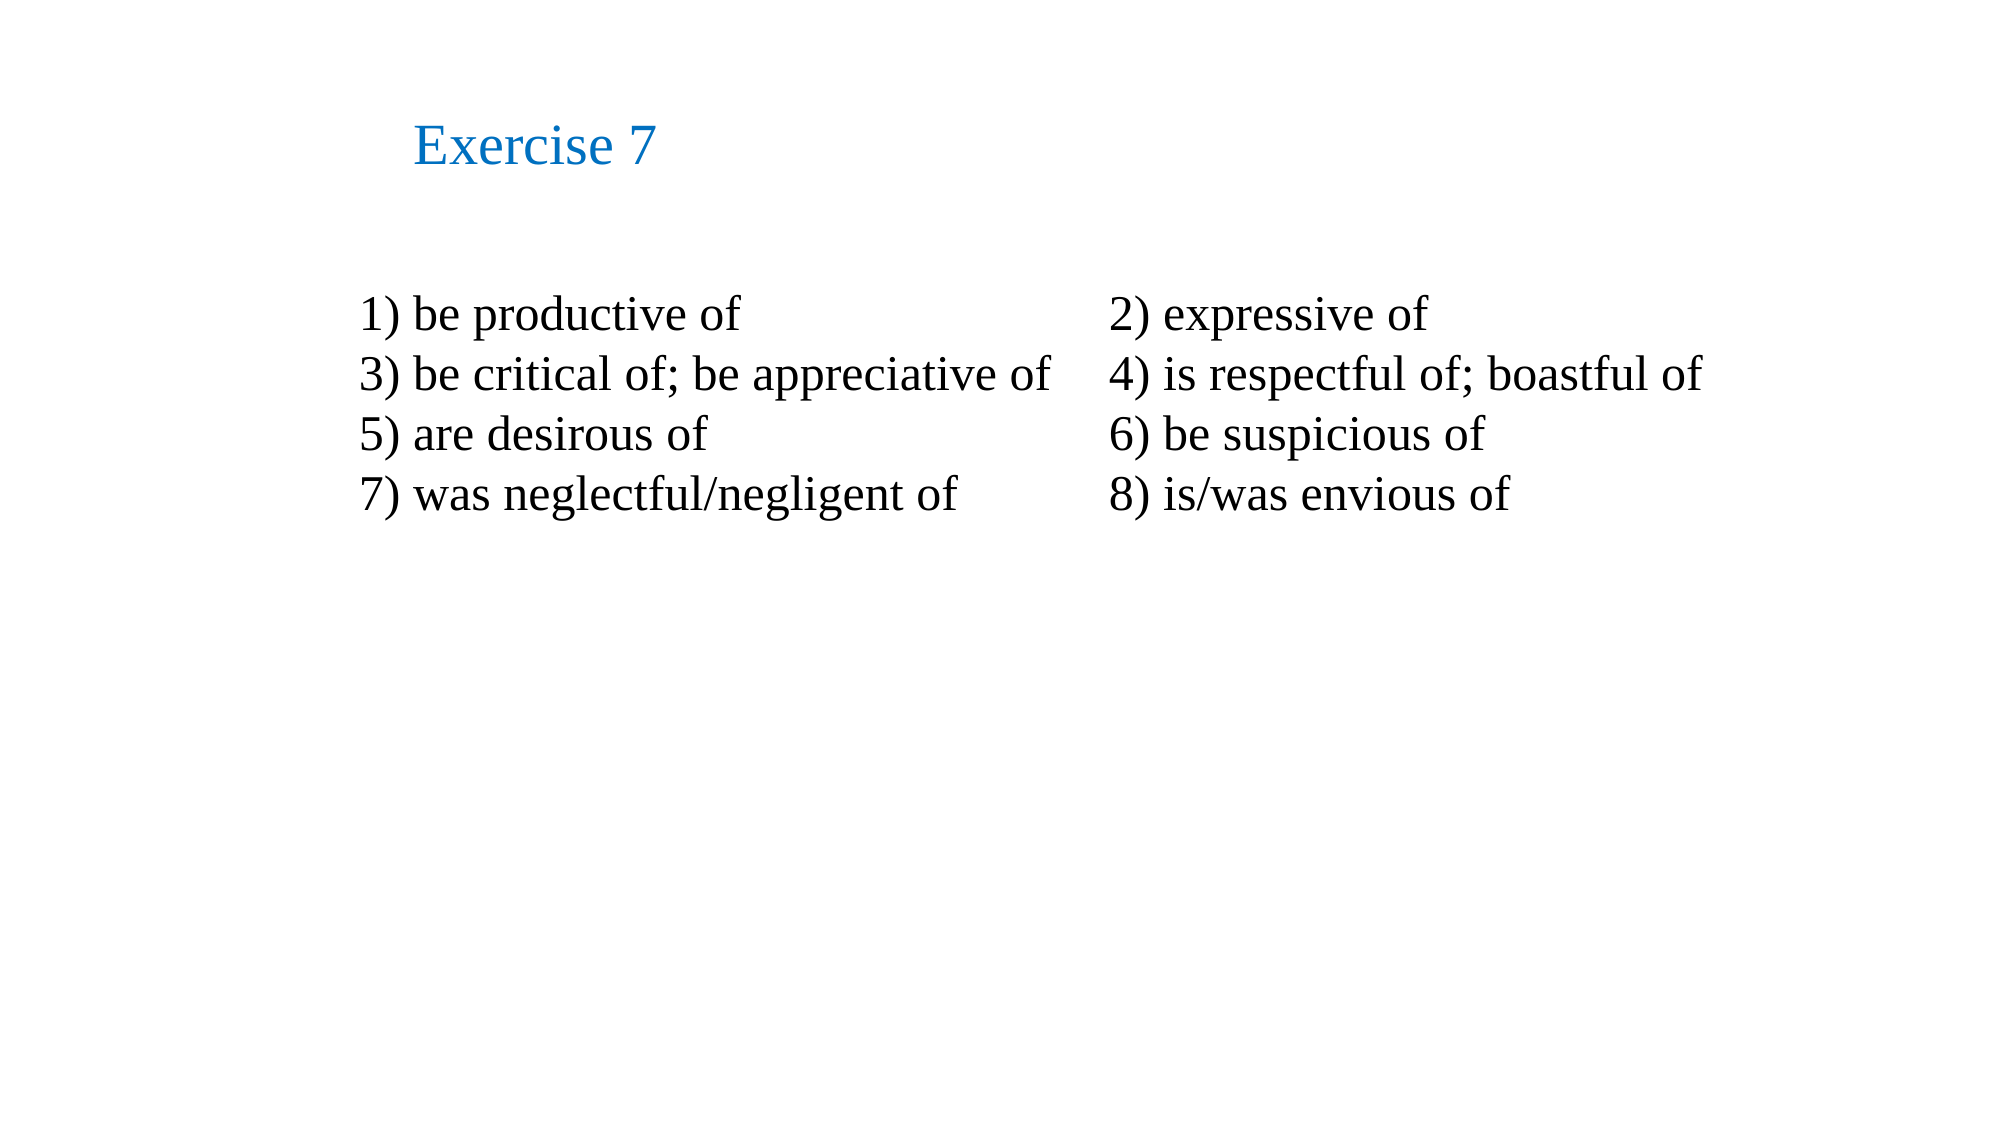

Exercise 7
1) be productive of			2) expressive of
3) be critical of; be appreciative of 	4) is respectful of; boastful of
5) are desirous of			6) be suspicious of
7) was neglectful/negligent of		8) is/was envious of